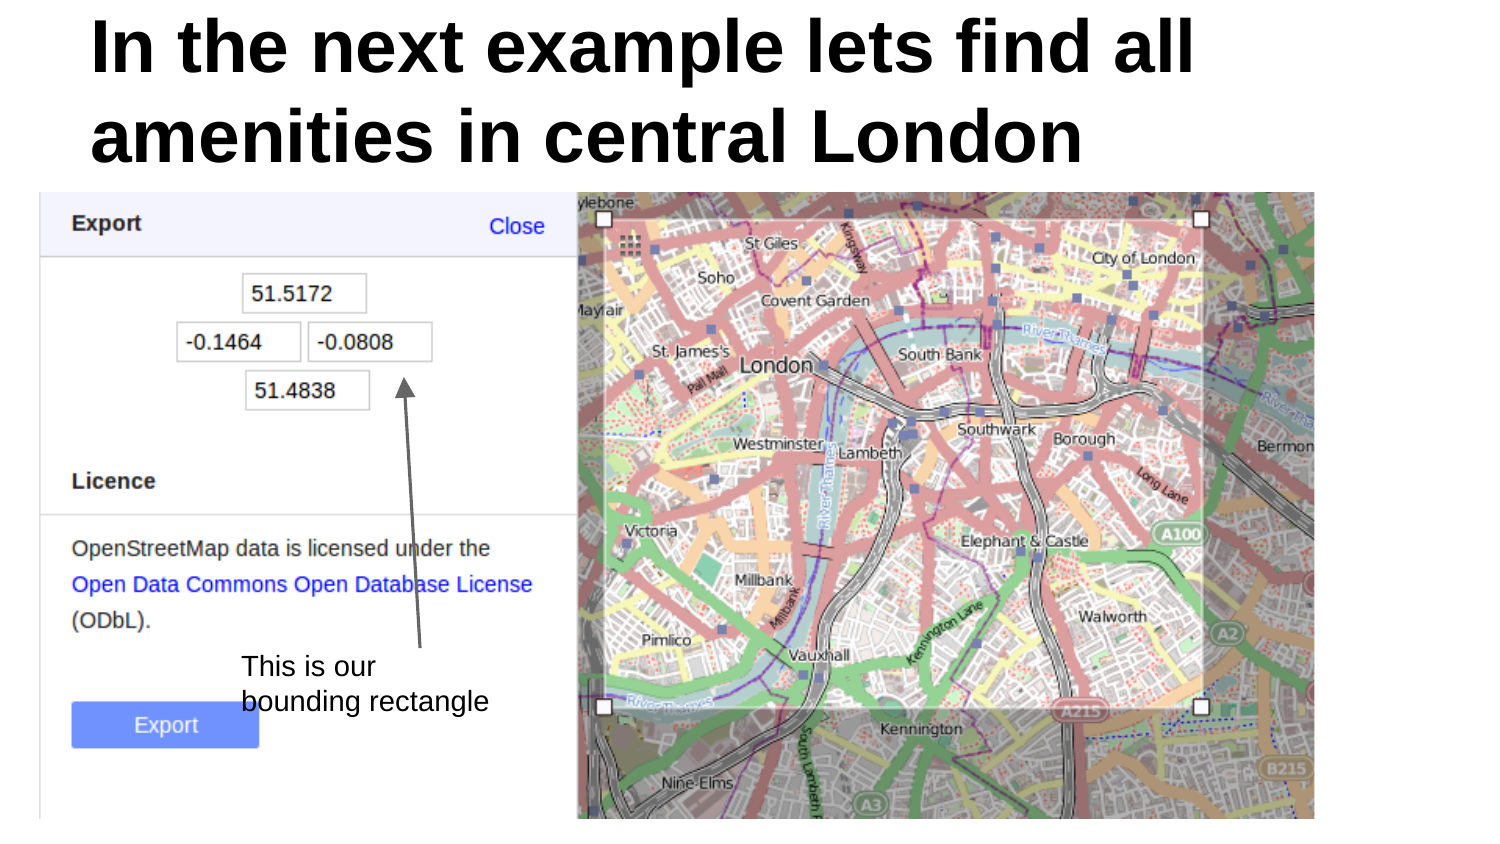

# In the next example lets find all amenities in central London

This is our bounding rectangle